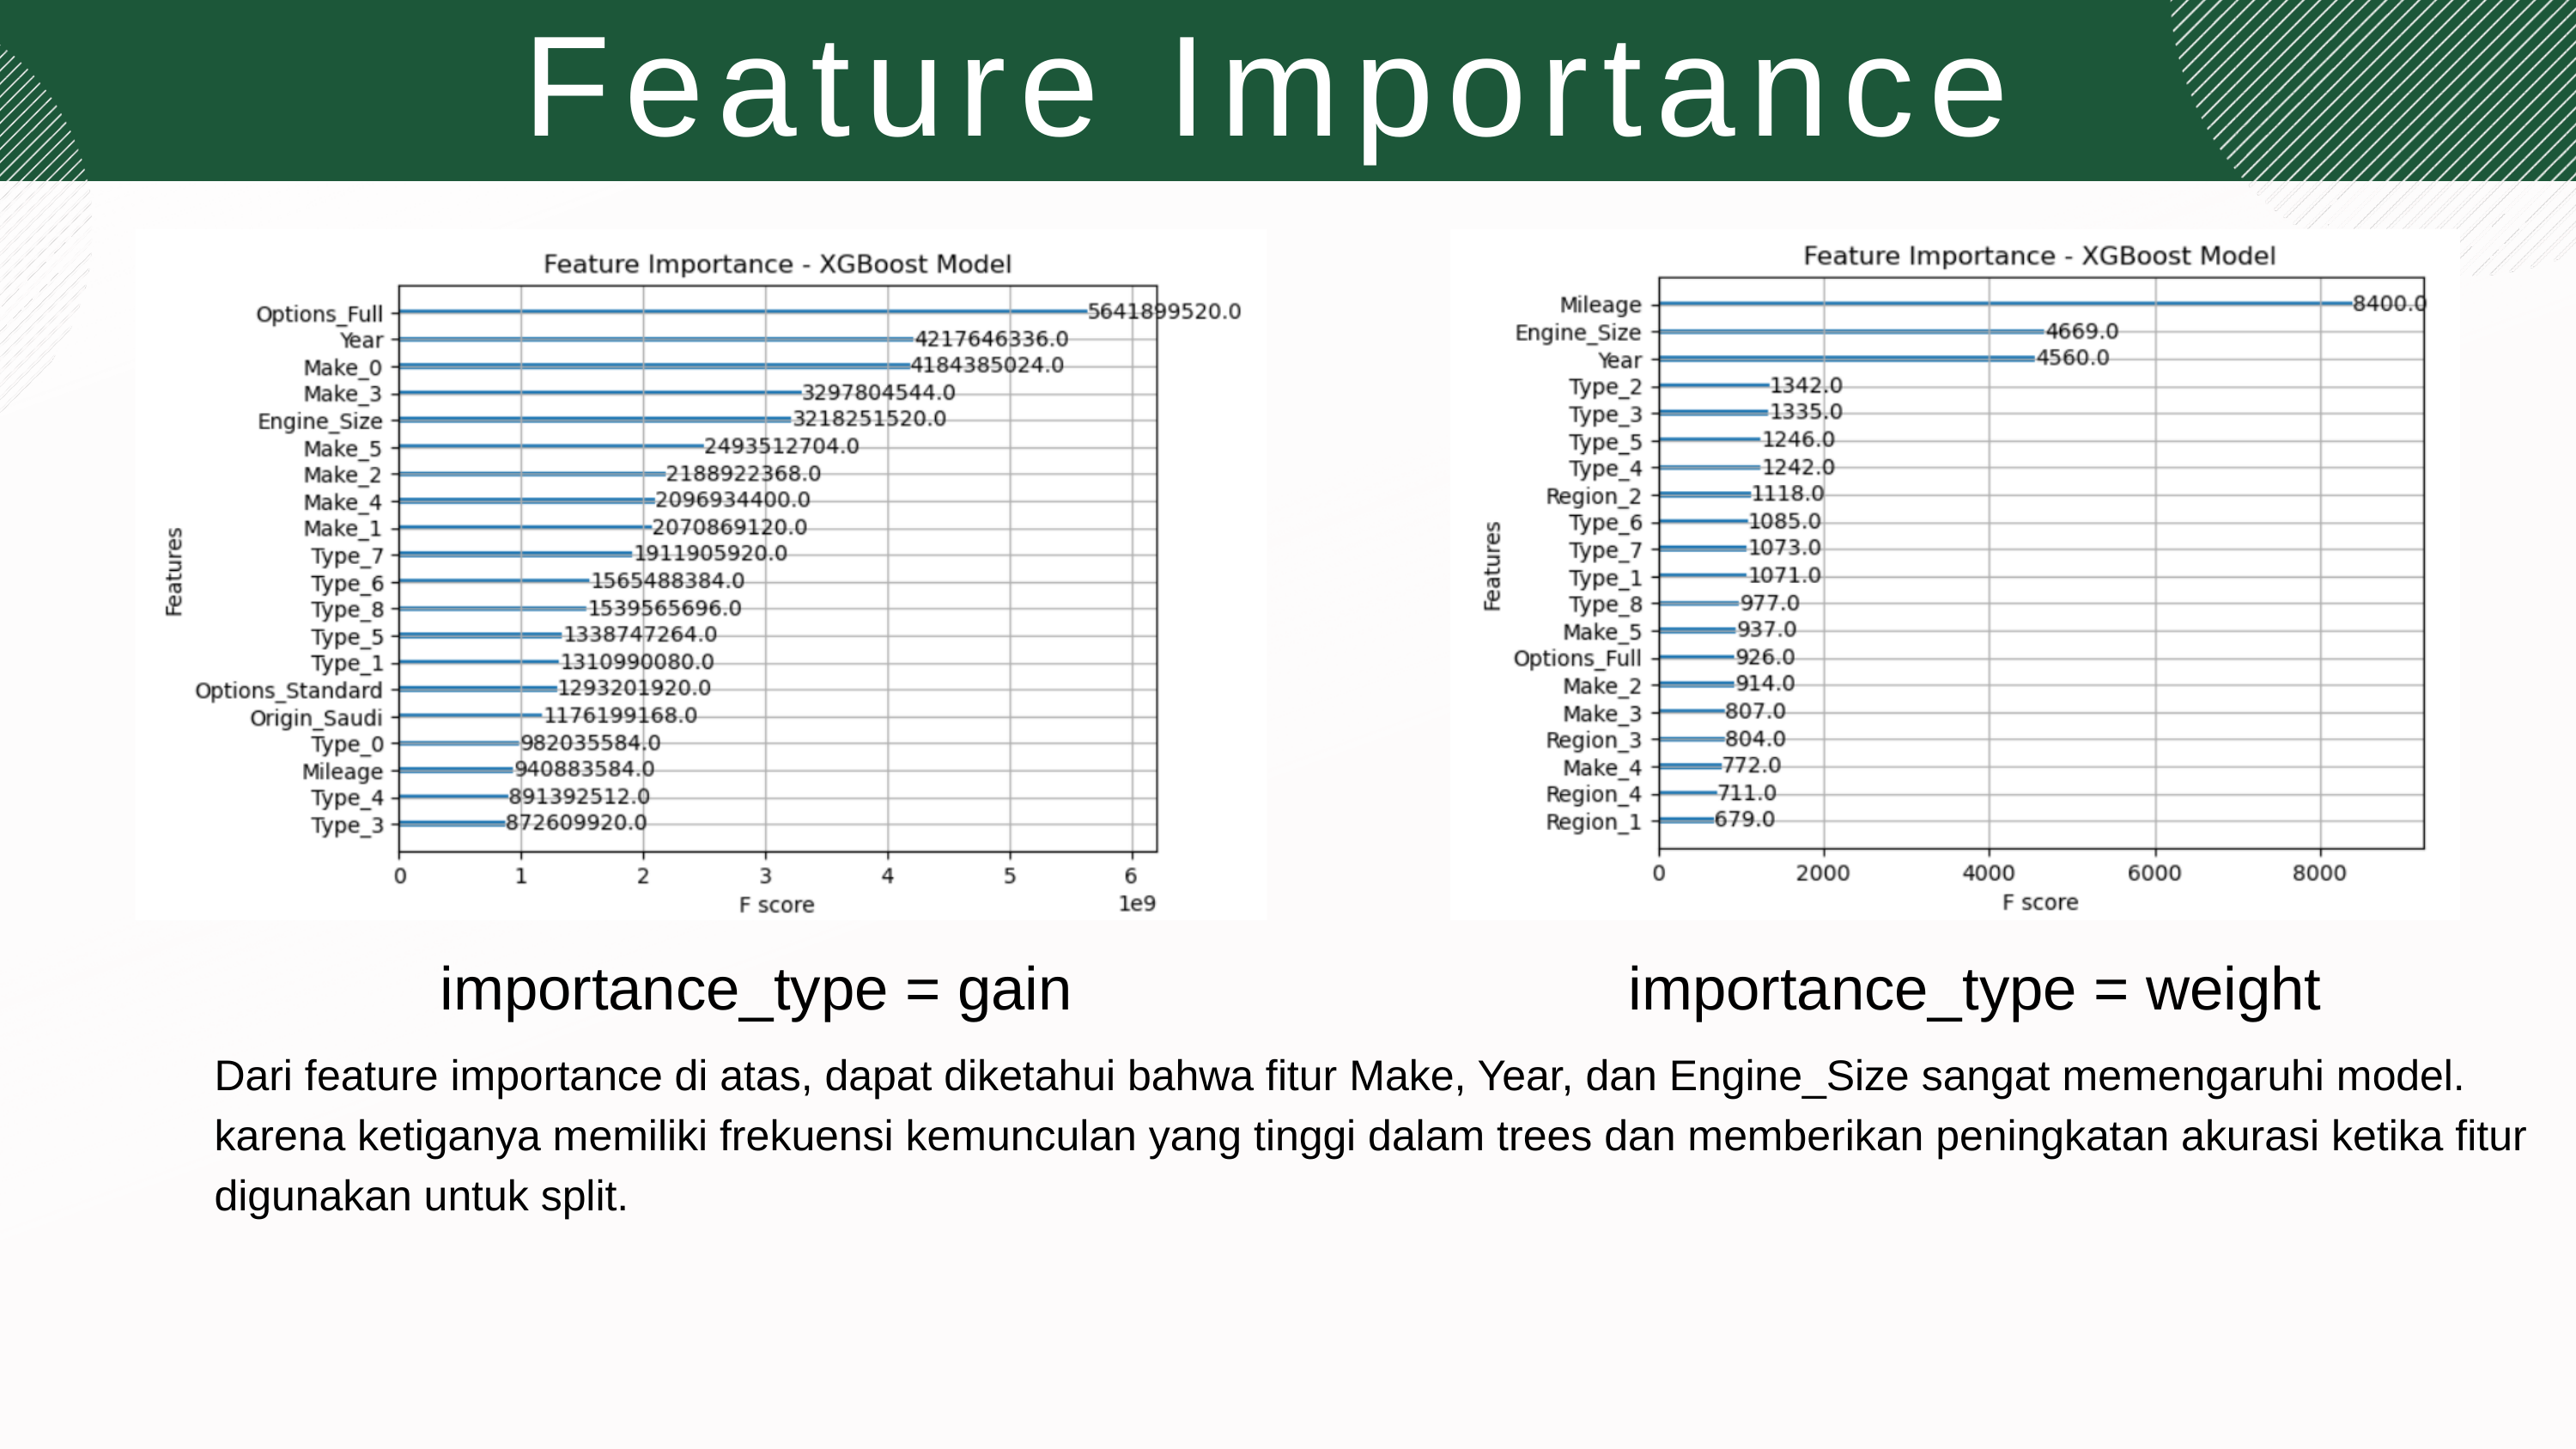

Feature Importance

importance_type = gain
importance_type = weight
Dari feature importance di atas, dapat diketahui bahwa fitur Make, Year, dan Engine_Size sangat memengaruhi model. karena ketiganya memiliki frekuensi kemunculan yang tinggi dalam trees dan memberikan peningkatan akurasi ketika fitur digunakan untuk split.